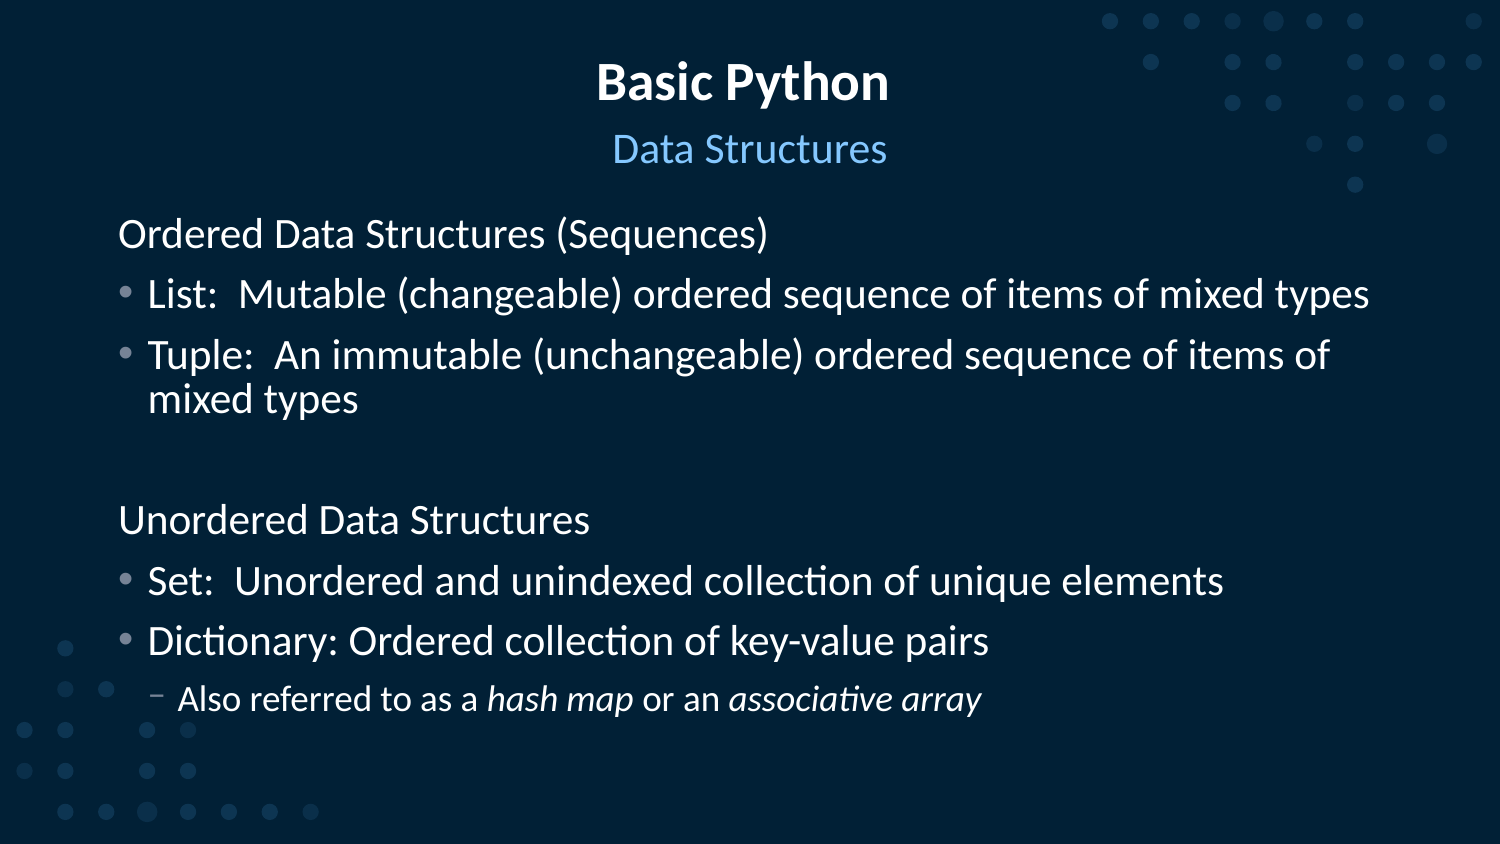

# Basic Python
Data Structures
Ordered Data Structures (Sequences)
List:  Mutable (changeable) ordered sequence of items of mixed types
Tuple:  An immutable (unchangeable) ordered sequence of items of mixed types

Unordered Data Structures
Set:  Unordered and unindexed collection of unique elements
Dictionary: Ordered collection of key-value pairs
Also referred to as a hash map or an associative array